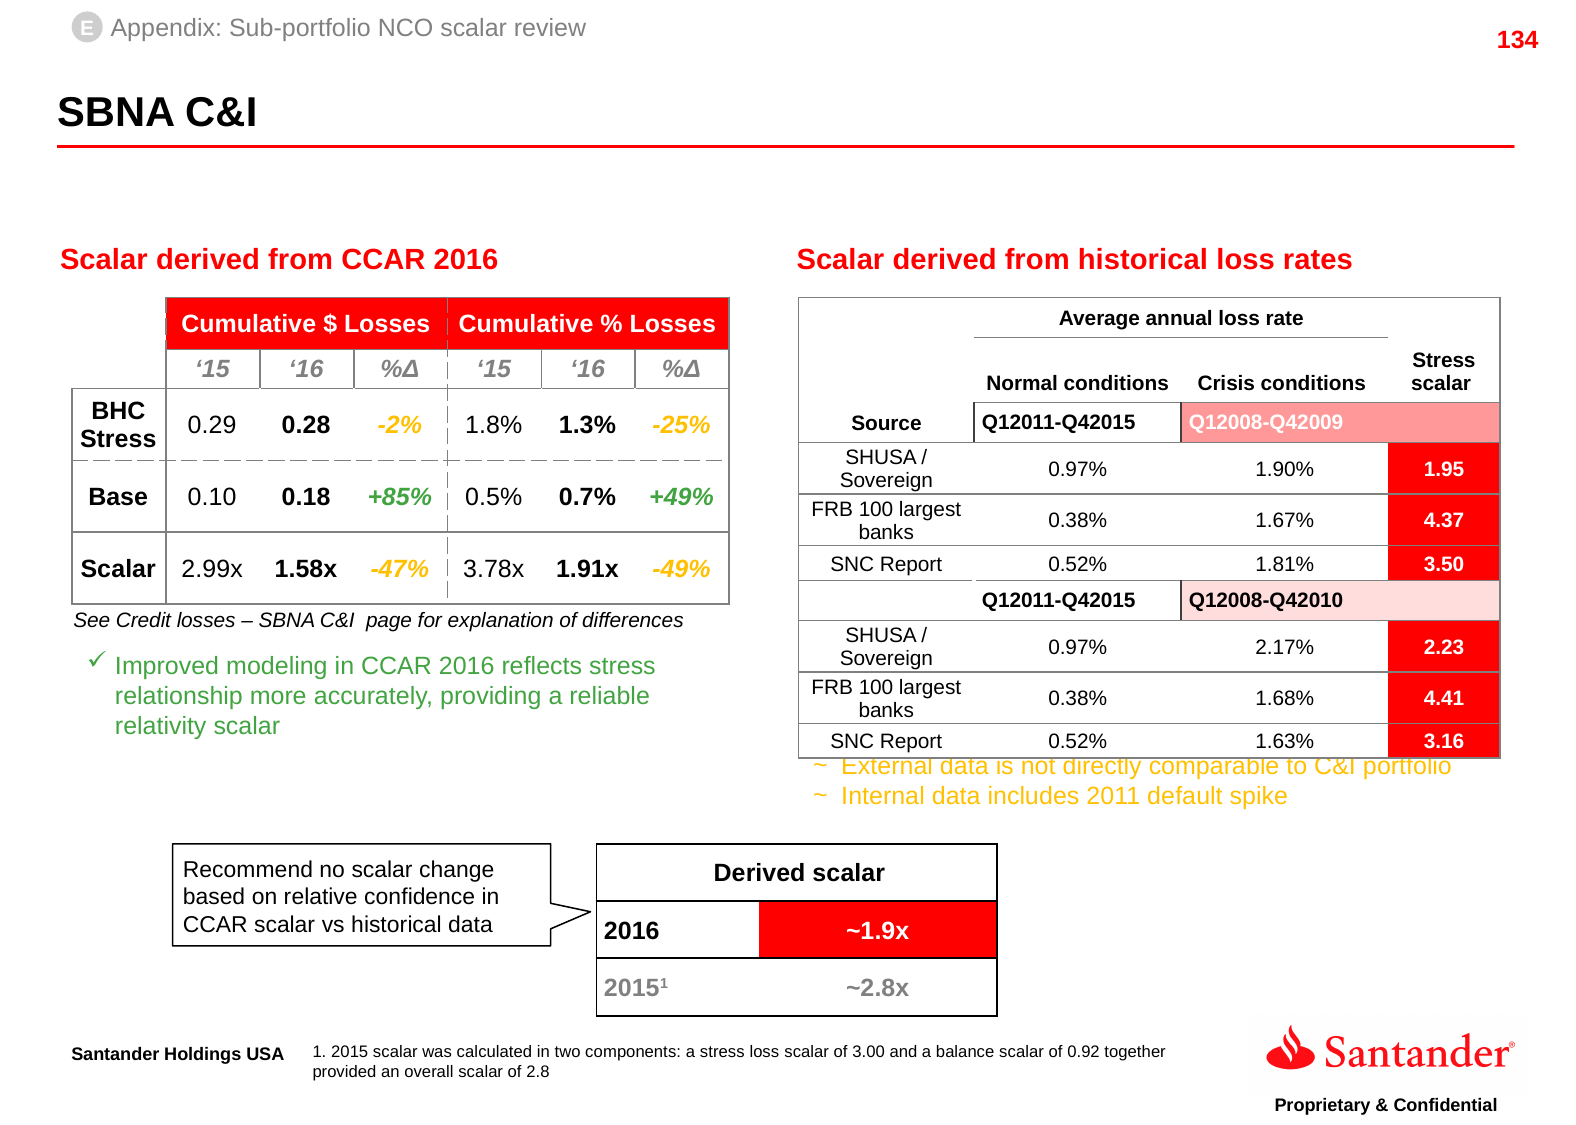

E
Appendix: Sub-portfolio NCO scalar review
SBNA C&I
Scalar derived from CCAR 2016

Scalar derived from historical loss rates

|  | Cumulative $ Losses |  |  | Cumulative % Losses |  |  |
| --- | --- | --- | --- | --- | --- | --- |
|  | ‘15 | ‘16 | %Δ | ‘15 | ‘16 | %Δ |
| BHC Stress | 0.29 | 0.28 | -2% | 1.8% | 1.3% | -25% |
| Base | 0.10 | 0.18 | +85% | 0.5% | 0.7% | +49% |
| Scalar | 2.99x | 1.58x | -47% | 3.78x | 1.91x | -49% |
| Source | Average annual loss rate |  | Stress scalar |
| --- | --- | --- | --- |
|  | Normal conditions | Crisis conditions |  |
|  | Q12011-Q42015 | Q12008-Q42009 |  |
| SHUSA / Sovereign | 0.97% | 1.90% | 1.95 |
| FRB 100 largest banks | 0.38% | 1.67% | 4.37 |
| SNC Report | 0.52% | 1.81% | 3.50 |
|  | Q12011-Q42015 | Q12008-Q42010 |  |
| SHUSA / Sovereign | 0.97% | 2.17% | 2.23 |
| FRB 100 largest banks | 0.38% | 1.68% | 4.41 |
| SNC Report | 0.52% | 1.63% | 3.16 |
See Credit losses – SBNA C&I  page for explanation of differences
Improved modeling in CCAR 2016 reflects stress relationship more accurately, providing a reliable relativity scalar
External data is not directly comparable to C&I portfolio
Internal data includes 2011 default spike
Recommend no scalar change based on relative confidence in CCAR scalar vs historical data
| Derived scalar |  |
| --- | --- |
| 2016 | ~1.9x |
| 20151 | ~2.8x |
1. 2015 scalar was calculated in two components: a stress loss scalar of 3.00 and a balance scalar of 0.92 together provided an overall scalar of 2.8